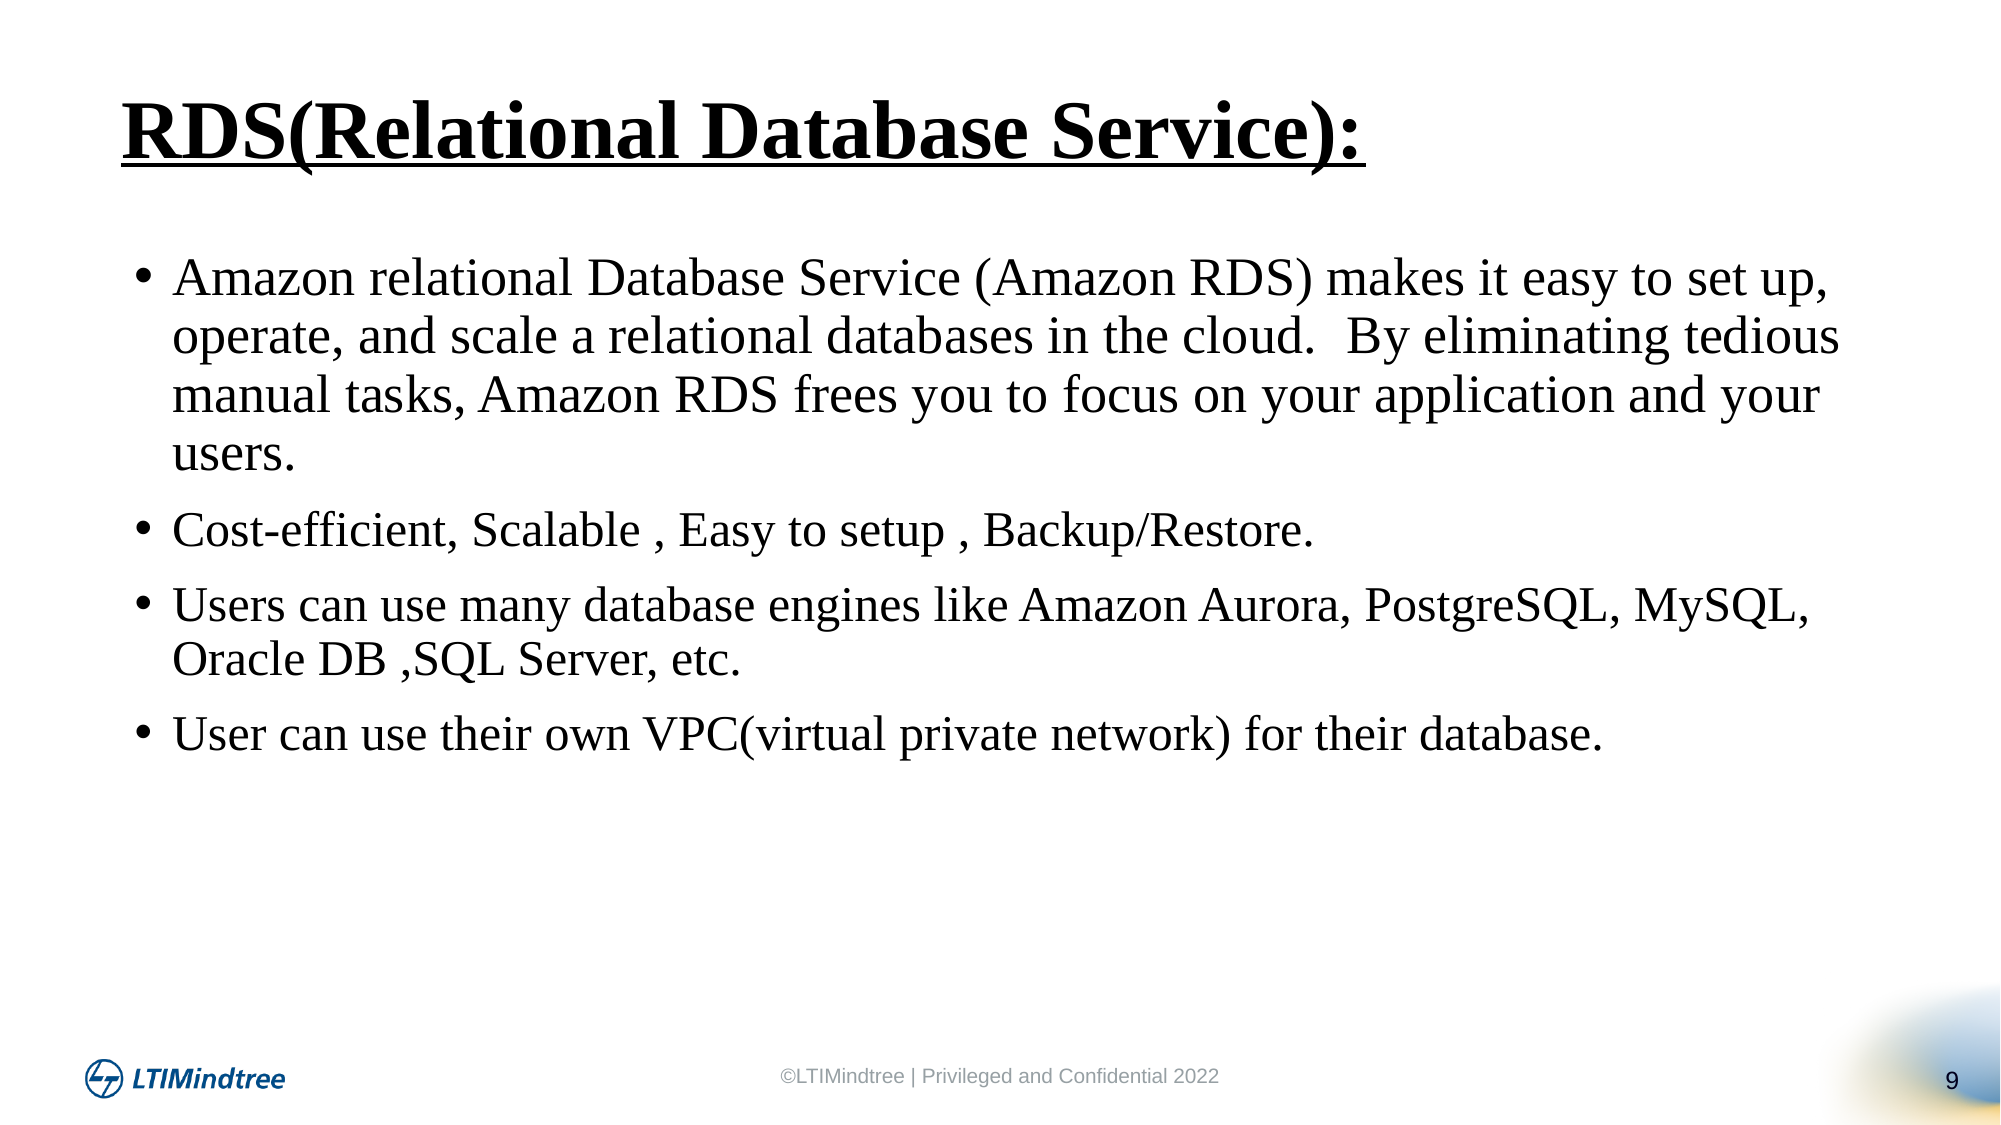

RDS(Relational Database Service):
Amazon relational Database Service (Amazon RDS) makes it easy to set up, operate, and scale a relational databases in the cloud.  By eliminating tedious manual tasks, Amazon RDS frees you to focus on your application and your users.
Cost-efficient, Scalable , Easy to setup , Backup/Restore.
Users can use many database engines like Amazon Aurora, PostgreSQL, MySQL, Oracle DB ,SQL Server, etc.
User can use their own VPC(virtual private network) for their database.